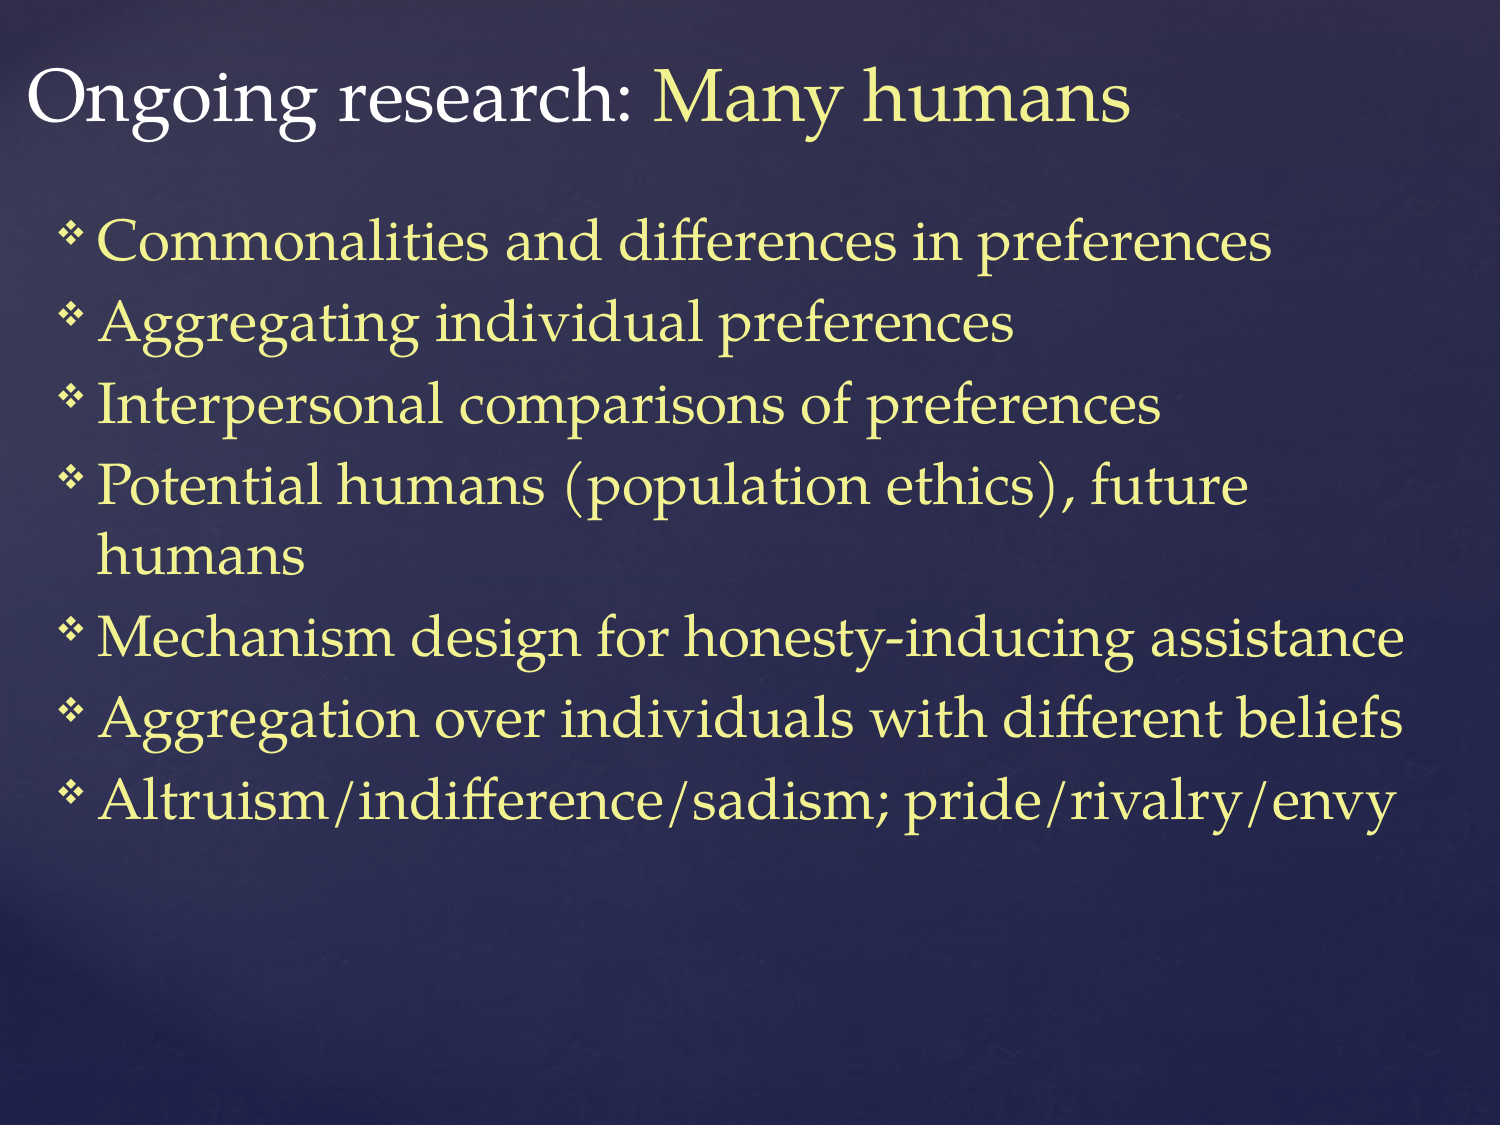

# Ongoing research: Many humans
Commonalities and differences in preferences
Aggregating individual preferences
Interpersonal comparisons of preferences
Potential humans (population ethics), future humans
Mechanism design for honesty-inducing assistance
Aggregation over individuals with different beliefs
Altruism/indifference/sadism; pride/rivalry/envy